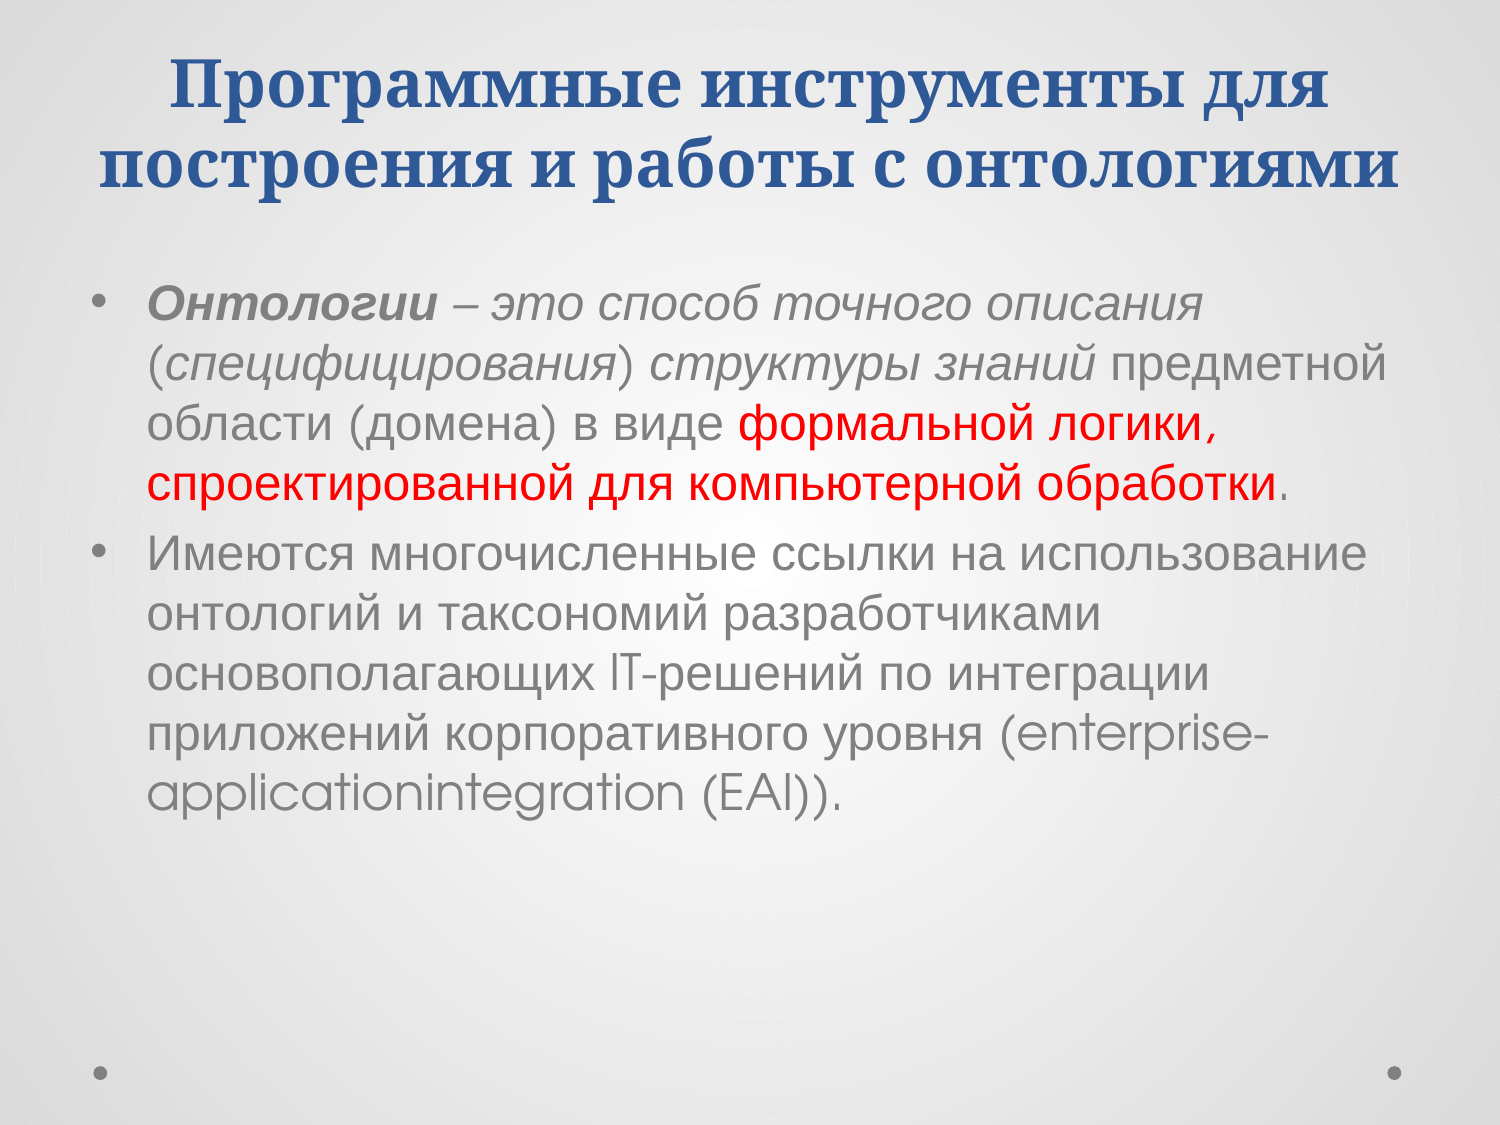

# Программные инструменты для построения и работы с онтологиями
Онтологии – это способ точного описания (специфицирования) структуры знаний предметной области (домена) в виде формальной логики, спроектированной для компьютерной обработки.
Имеются многочисленные ссылки на использование онтологий и таксономий разработчиками основополагающих IT-решений по интеграции приложений корпоративного уровня (enterprise-applicationintegration (EAI)).